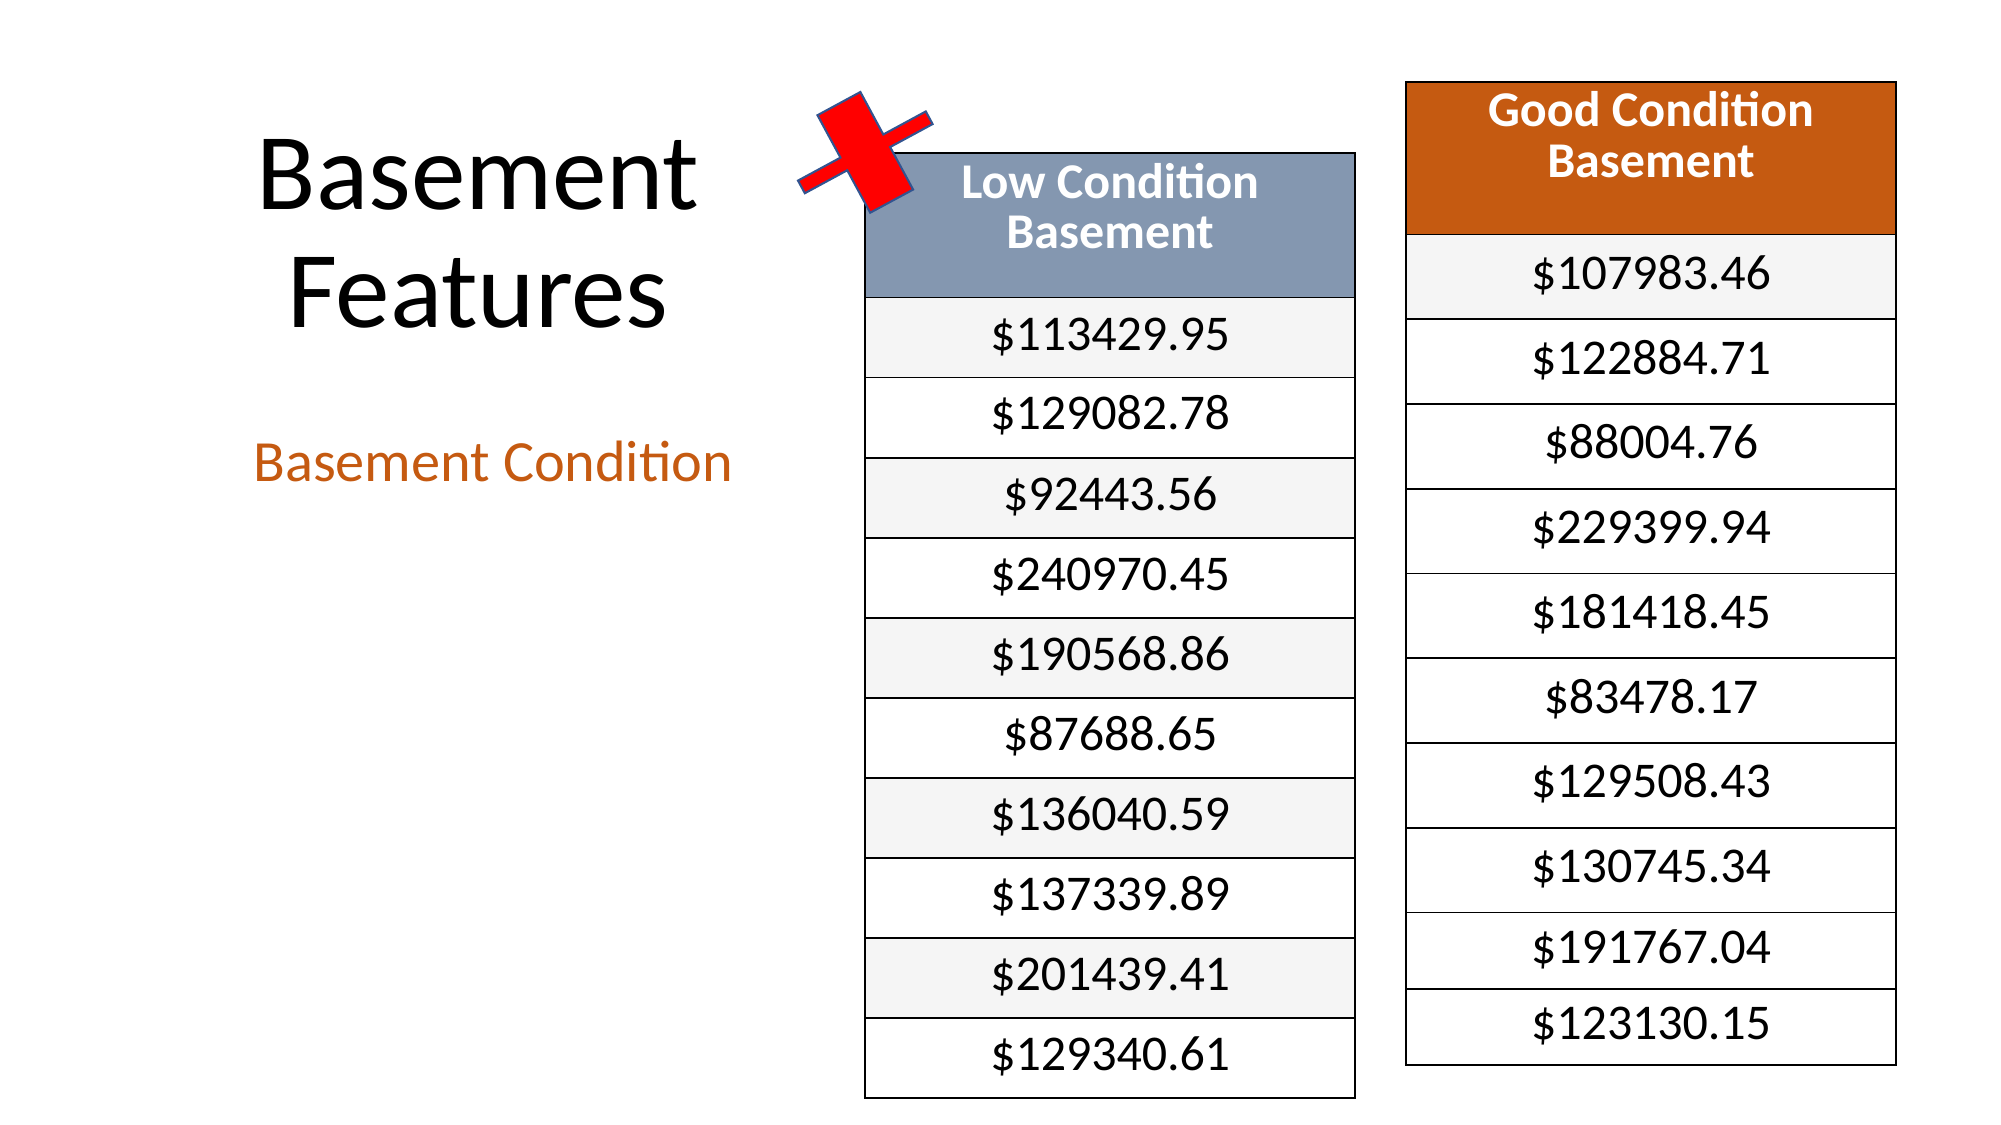

| Good Condition Basement |
| --- |
| $107983.46 |
| $122884.71 |
| $88004.76 |
| $229399.94 |
| $181418.45 |
| $83478.17 |
| $129508.43 |
| $130745.34 |
| $191767.04 |
| $123130.15 |

# Basement Features
| Low Condition Basement |
| --- |
| $113429.95 |
| $129082.78 |
| $92443.56 |
| $240970.45 |
| $190568.86 |
| $87688.65 |
| $136040.59 |
| $137339.89 |
| $201439.41 |
| $129340.61 |
Basement Condition